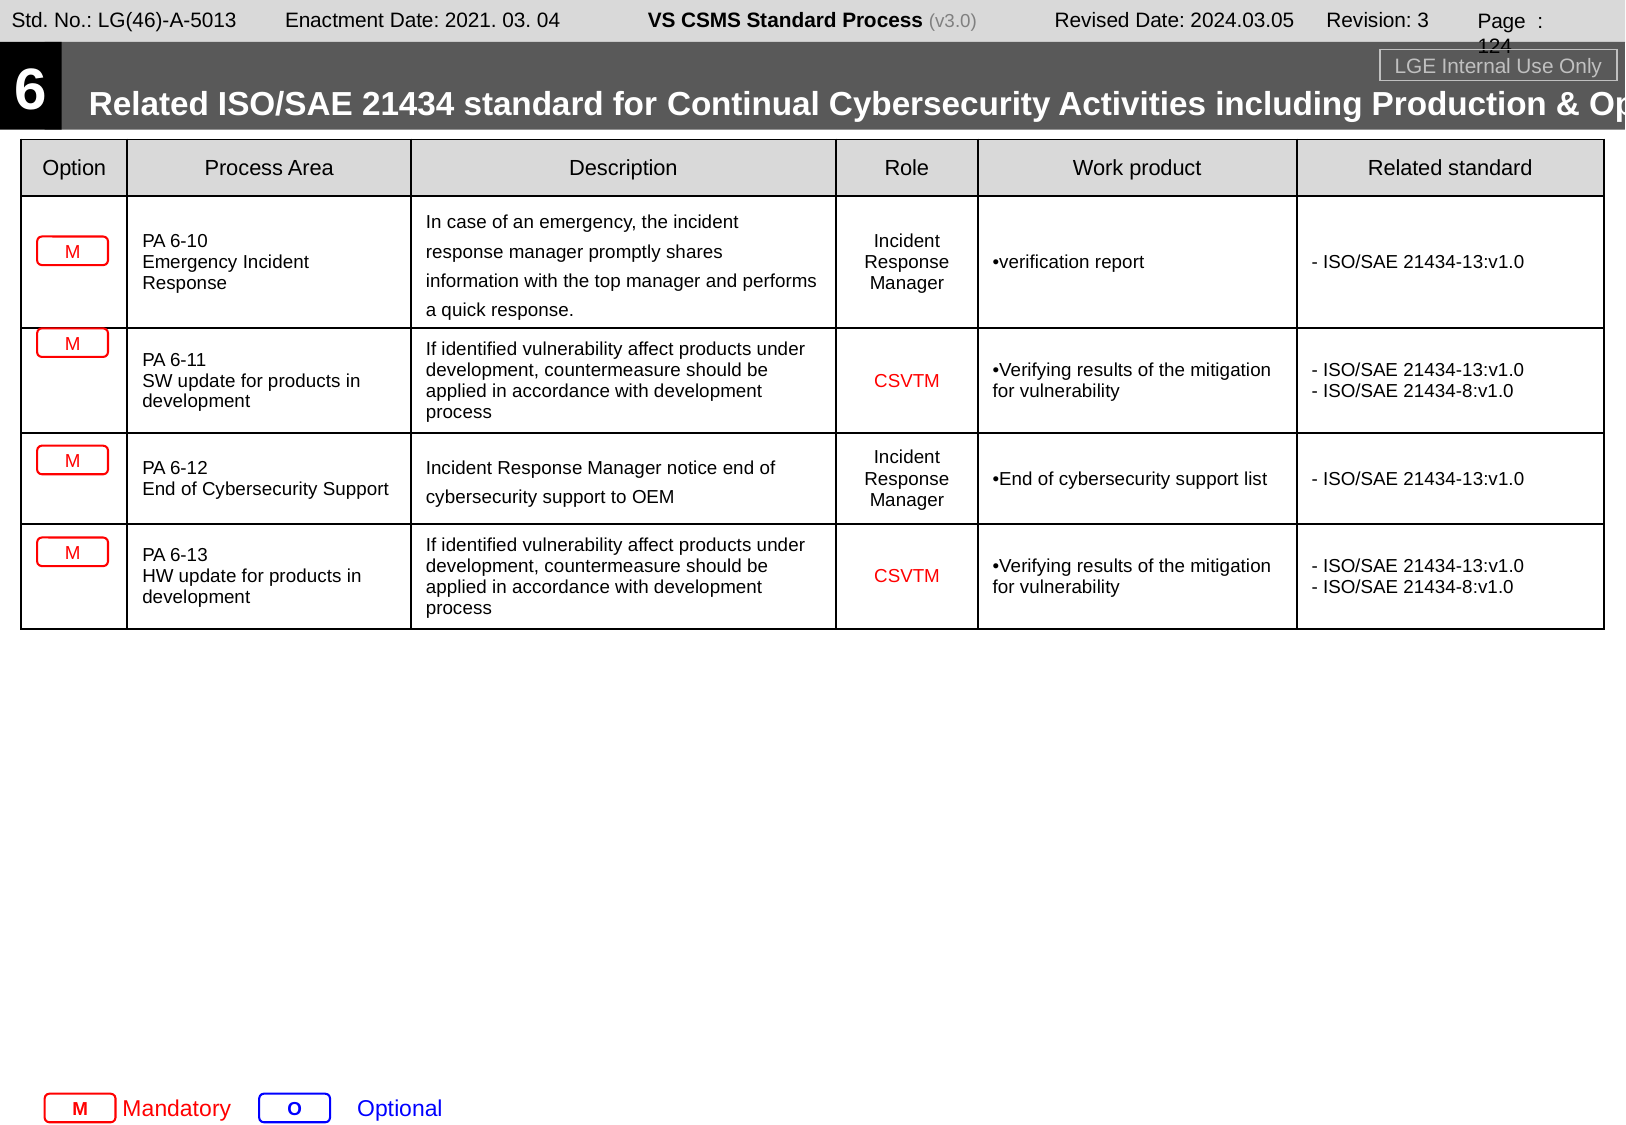

Page  :  124
6
Related ISO/SAE 21434 standard for Continual Cybersecurity Activities including Production & Operation
LGE Internal Use Only
| Option | Process Area | Description | Role | Work product | Related standard |
| --- | --- | --- | --- | --- | --- |
|  | PA 6-10 Emergency Incident Response | In case of an emergency, the incident response manager promptly shares information with the top manager and performs a quick response. | Incident Response Manager | verification report | - ISO/SAE 21434-13:v1.0 |
|  | PA 6-11 SW update for products in development | If identified vulnerability affect products under development, countermeasure should be applied in accordance with development process | CSVTM | Verifying results of the mitigation for vulnerability | - ISO/SAE 21434-13:v1.0 - ISO/SAE 21434-8:v1.0 |
|  | PA 6-12 End of Cybersecurity Support | Incident Response Manager notice end of cybersecurity support to OEM | Incident Response Manager | End of cybersecurity support list | - ISO/SAE 21434-13:v1.0 |
|  | PA 6-13 HW update for products in development | If identified vulnerability affect products under development, countermeasure should be applied in accordance with development process | CSVTM | Verifying results of the mitigation for vulnerability | - ISO/SAE 21434-13:v1.0 - ISO/SAE 21434-8:v1.0 |
M
M
M
M
Mandatory
Optional
M
O